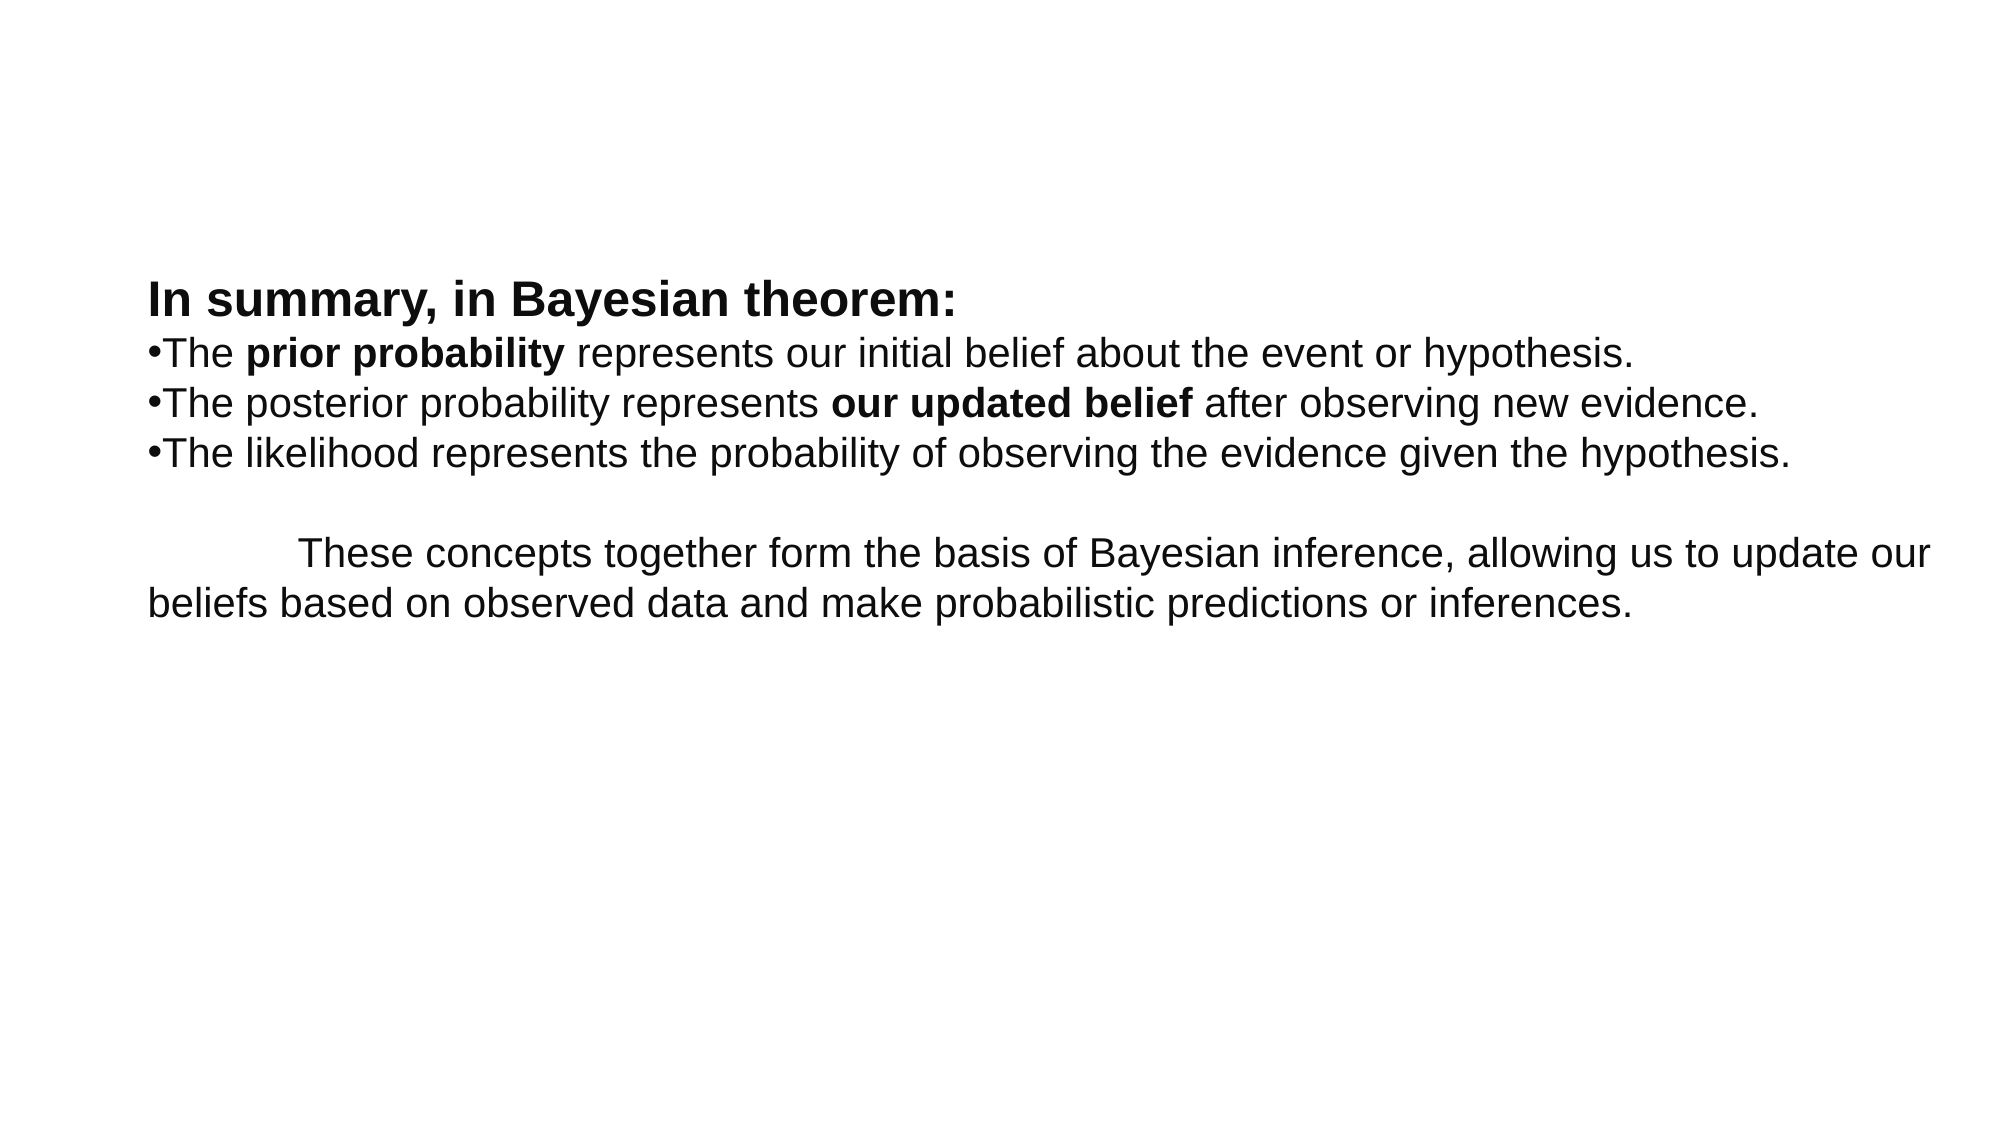

In summary, in Bayesian theorem:
The prior probability represents our initial belief about the event or hypothesis.
The posterior probability represents our updated belief after observing new evidence.
The likelihood represents the probability of observing the evidence given the hypothesis.

	These concepts together form the basis of Bayesian inference, allowing us to update our beliefs based on observed data and make probabilistic predictions or inferences.